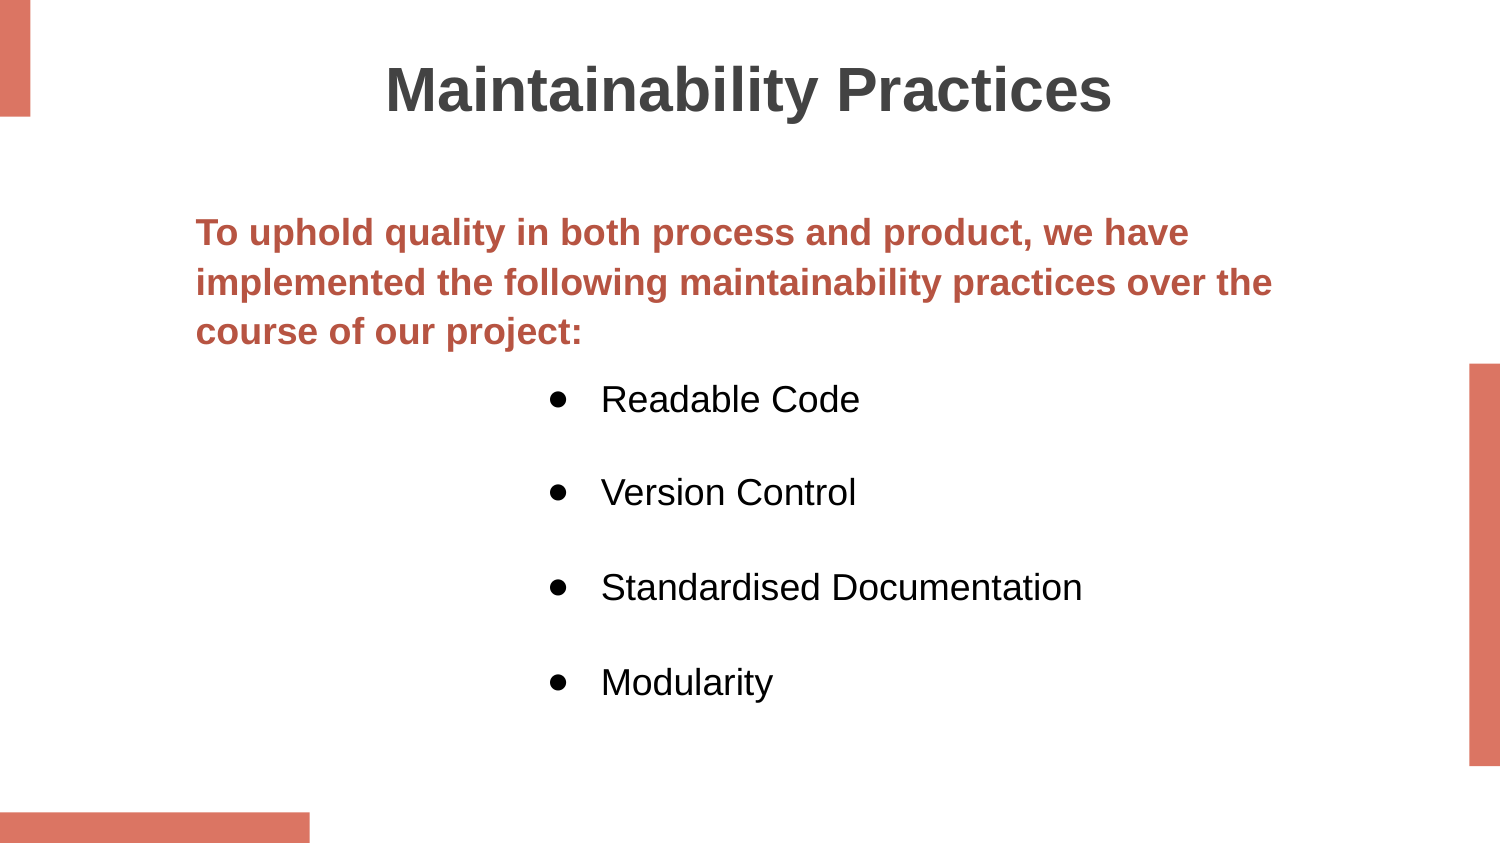

# Maintainability Practices
To uphold quality in both process and product, we have implemented the following maintainability practices over the course of our project:

Readable Code

Version Control

Standardised Documentation

Modularity